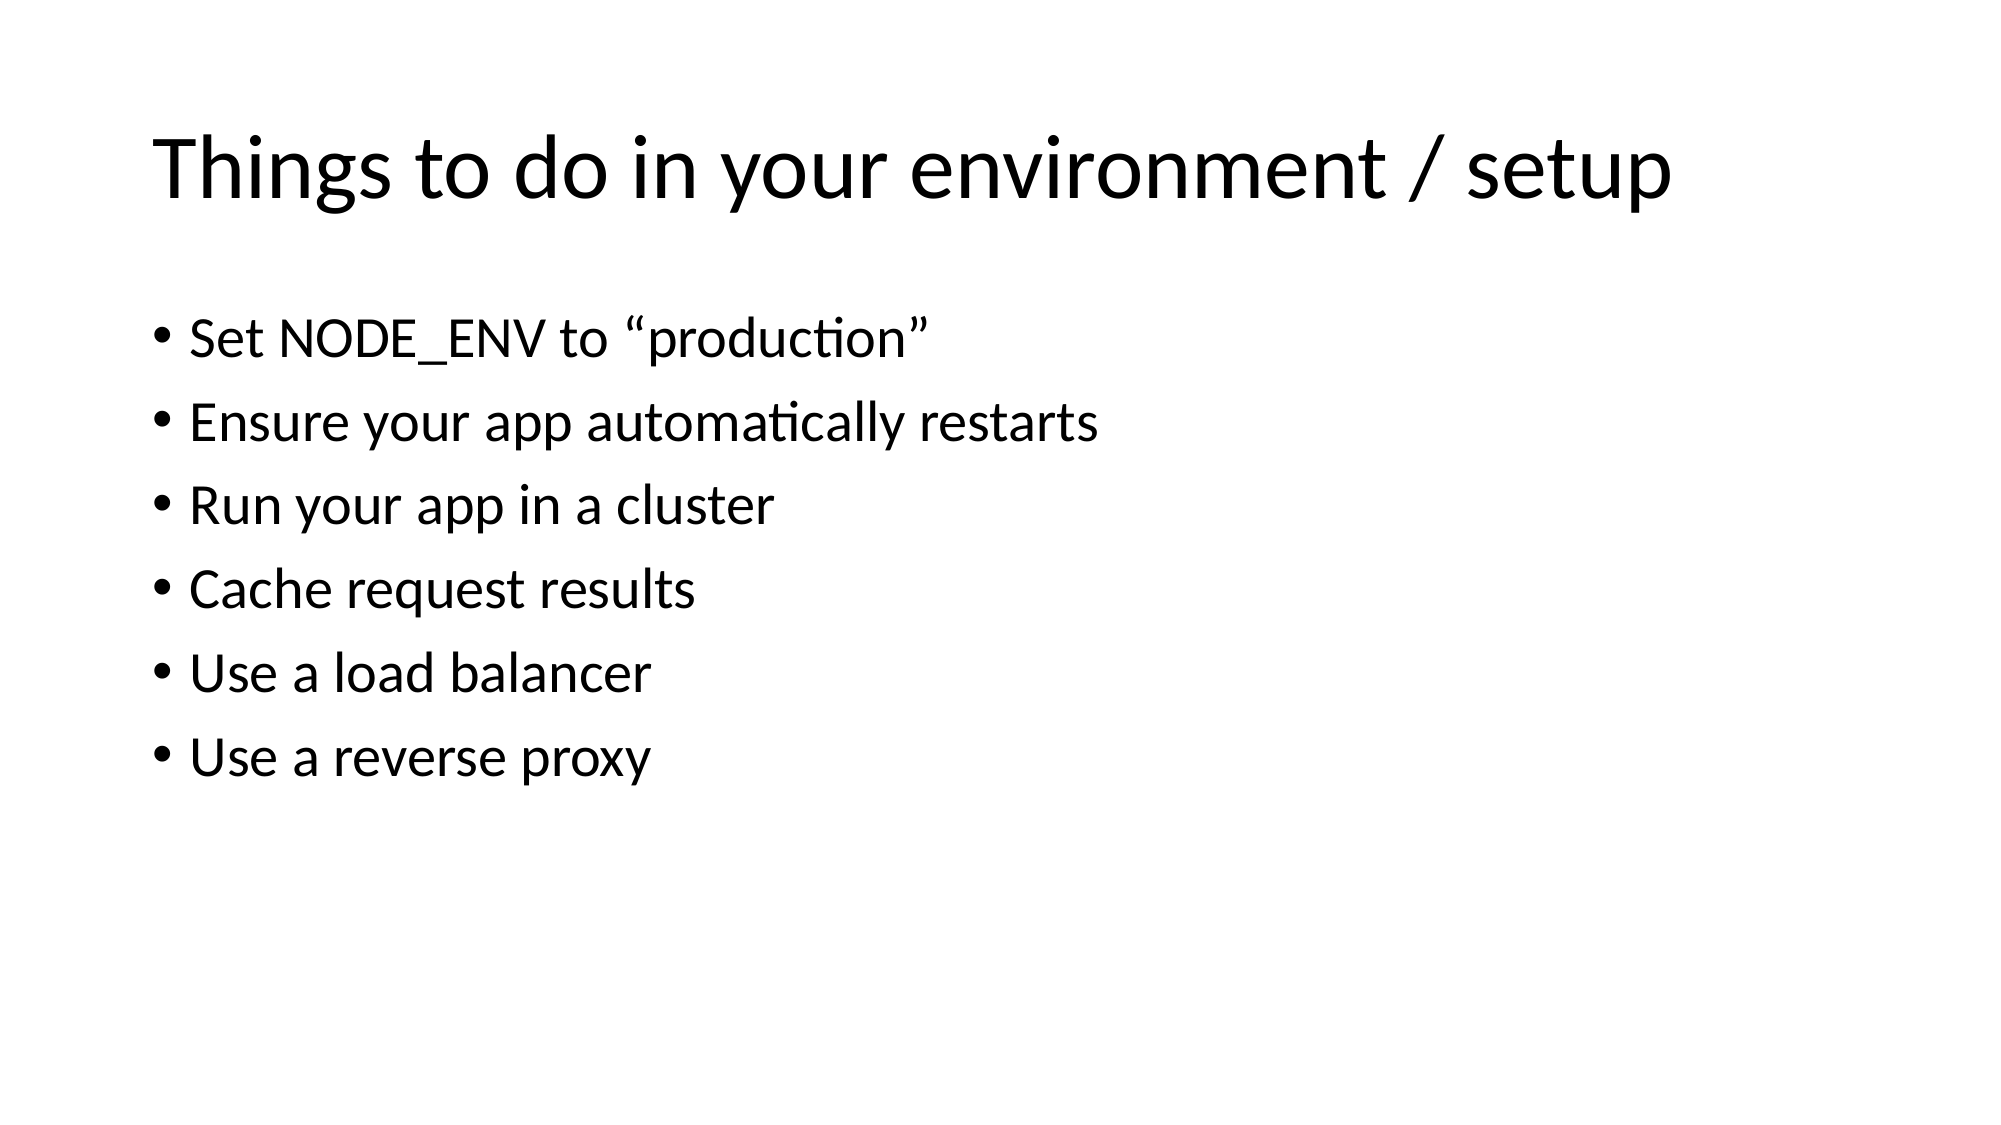

# Things to do in your environment / setup
Set NODE_ENV to “production”
Ensure your app automatically restarts
Run your app in a cluster
Cache request results
Use a load balancer
Use a reverse proxy